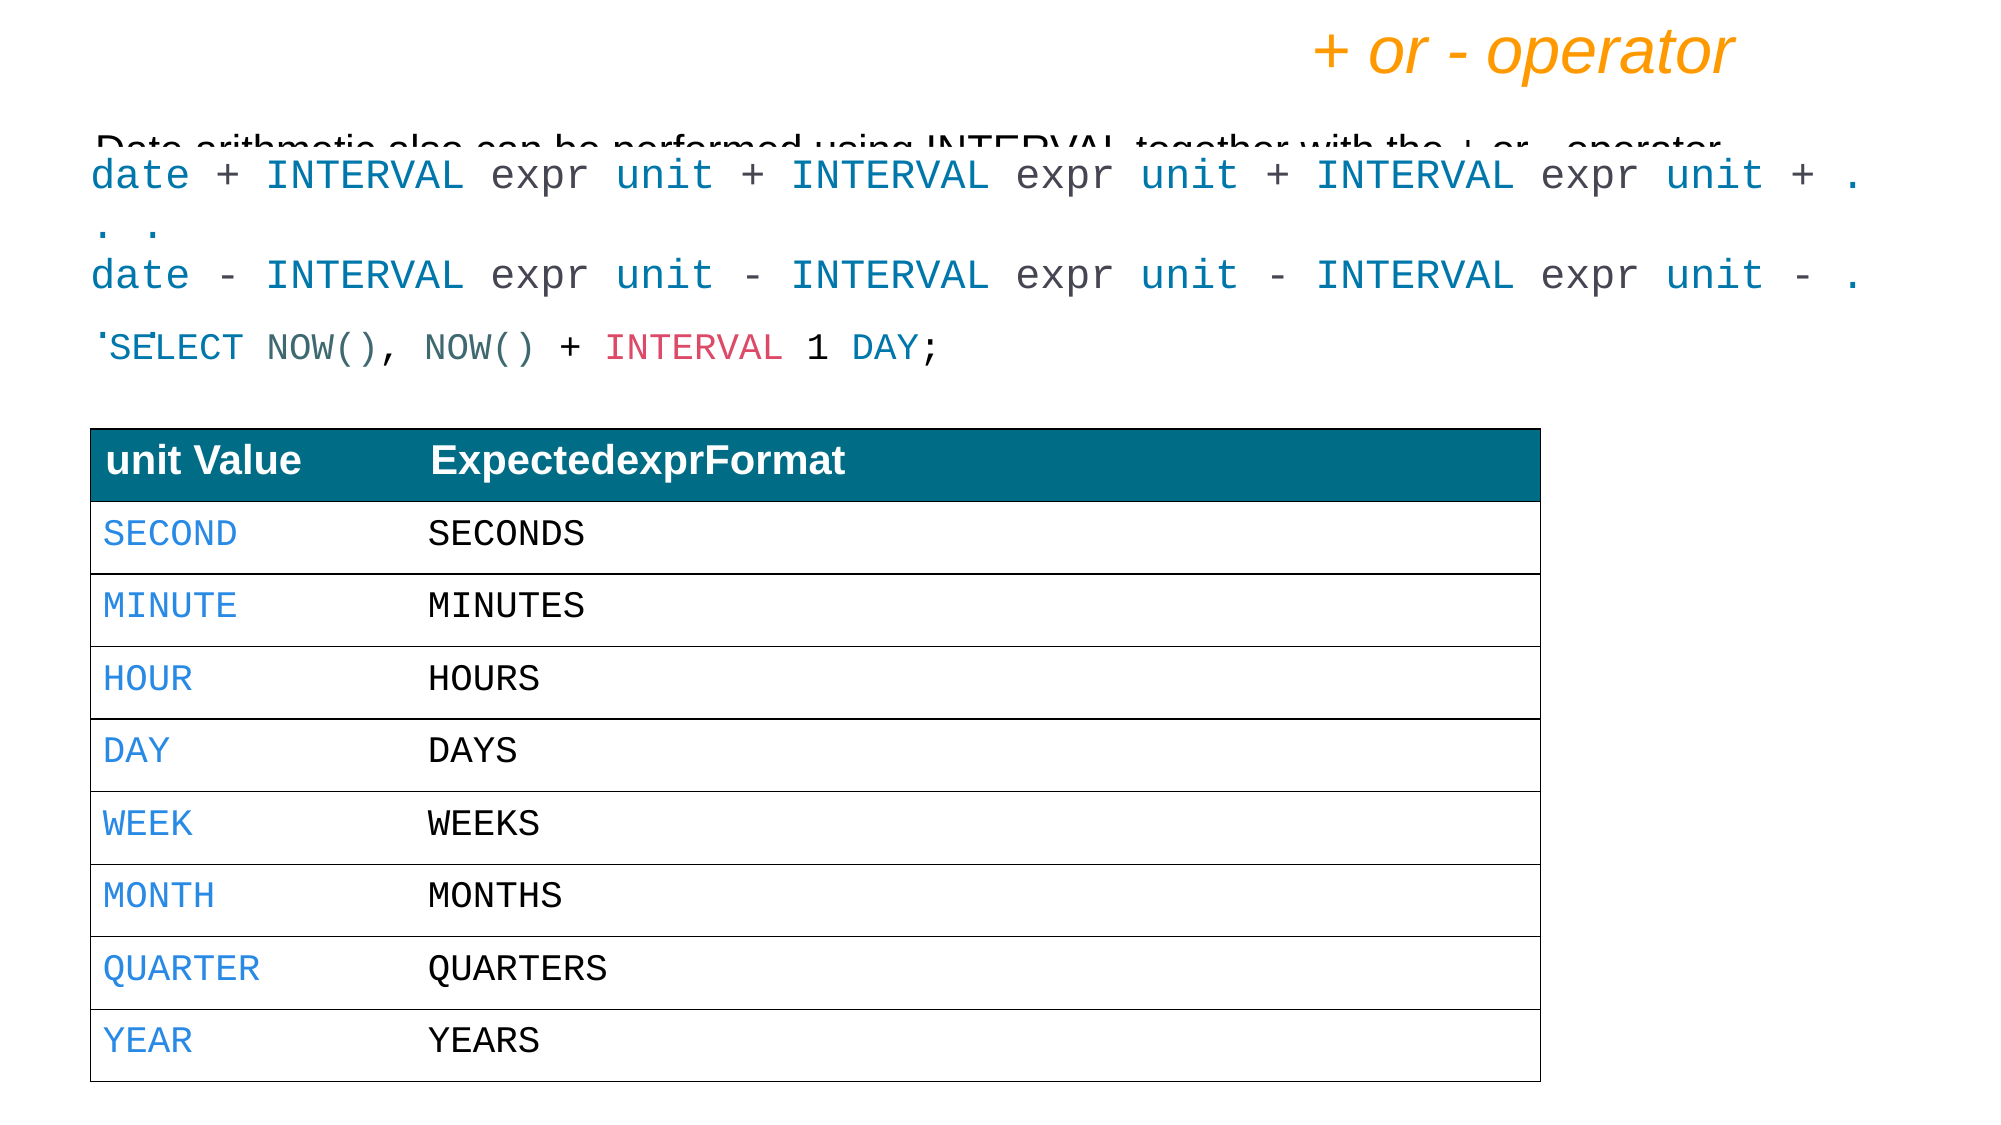

+ or - operator
Date arithmetic also can be performed using INTERVAL together with the + or - operator
date + INTERVAL expr unit + INTERVAL expr unit + INTERVAL expr unit + . . .
date - INTERVAL expr unit - INTERVAL expr unit - INTERVAL expr unit - . . .
SELECT NOW(), NOW() + INTERVAL 1 DAY;
| unit Value | ExpectedexprFormat |
| --- | --- |
| SECOND | SECONDS |
| MINUTE | MINUTES |
| HOUR | HOURS |
| DAY | DAYS |
| WEEK | WEEKS |
| MONTH | MONTHS |
| QUARTER | QUARTERS |
| YEAR | YEARS |